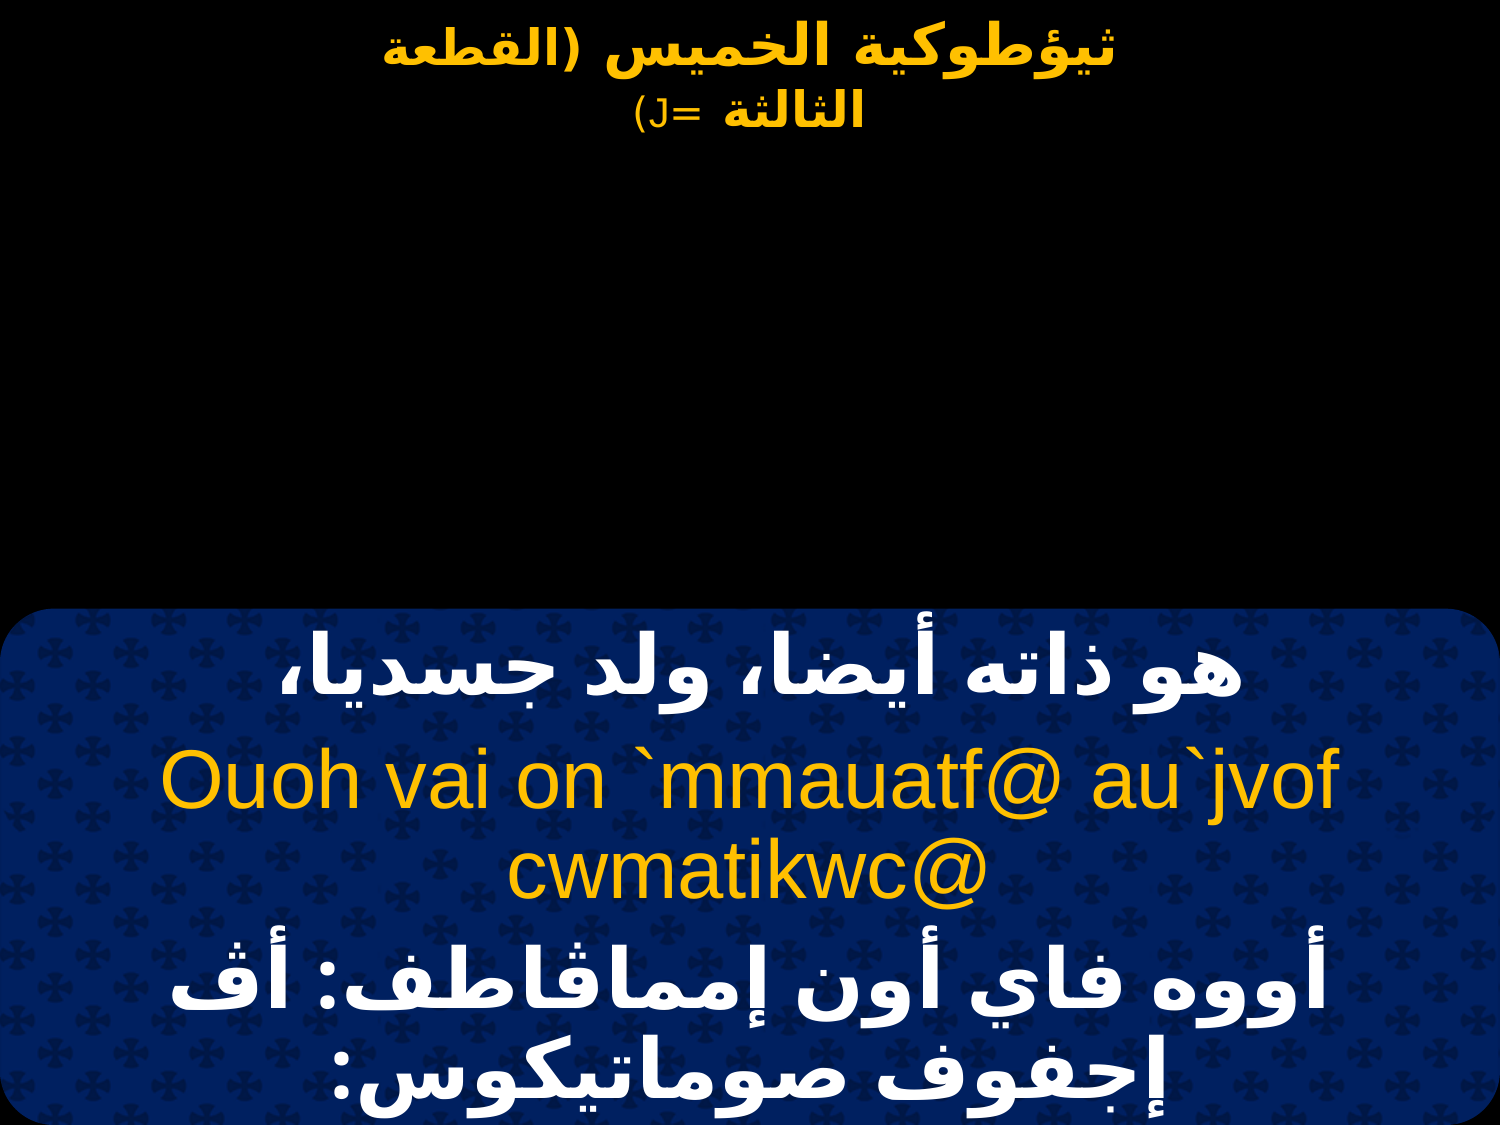

هو ذاته أيضا، ولد جسديا،
Ouoh vai on `mmauatf@ au`jvof cwmatikwc@
أووه فاي أون إمماڤاطف: أڤ إجفوف صوماتيكوس: